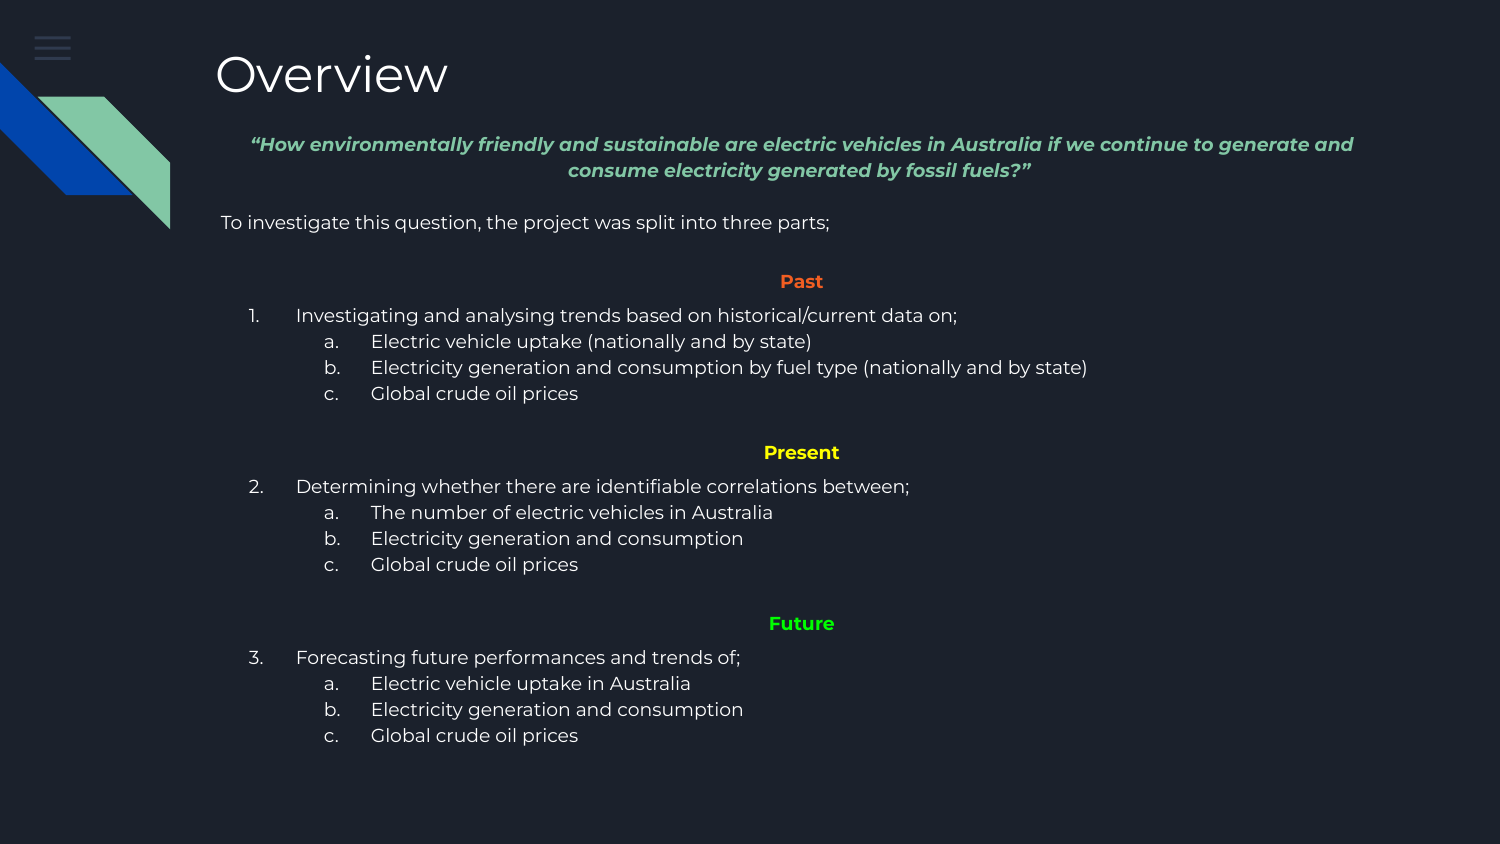

# Overview
“How environmentally friendly and sustainable are electric vehicles in Australia if we continue to generate and consume electricity generated by fossil fuels?”

To investigate this question, the project was split into three parts;
Past
Investigating and analysing trends based on historical/current data on;
Electric vehicle uptake (nationally and by state)
Electricity generation and consumption by fuel type (nationally and by state)
Global crude oil prices
Present
Determining whether there are identifiable correlations between;
The number of electric vehicles in Australia
Electricity generation and consumption
Global crude oil prices
Future
Forecasting future performances and trends of;
Electric vehicle uptake in Australia
Electricity generation and consumption
Global crude oil prices